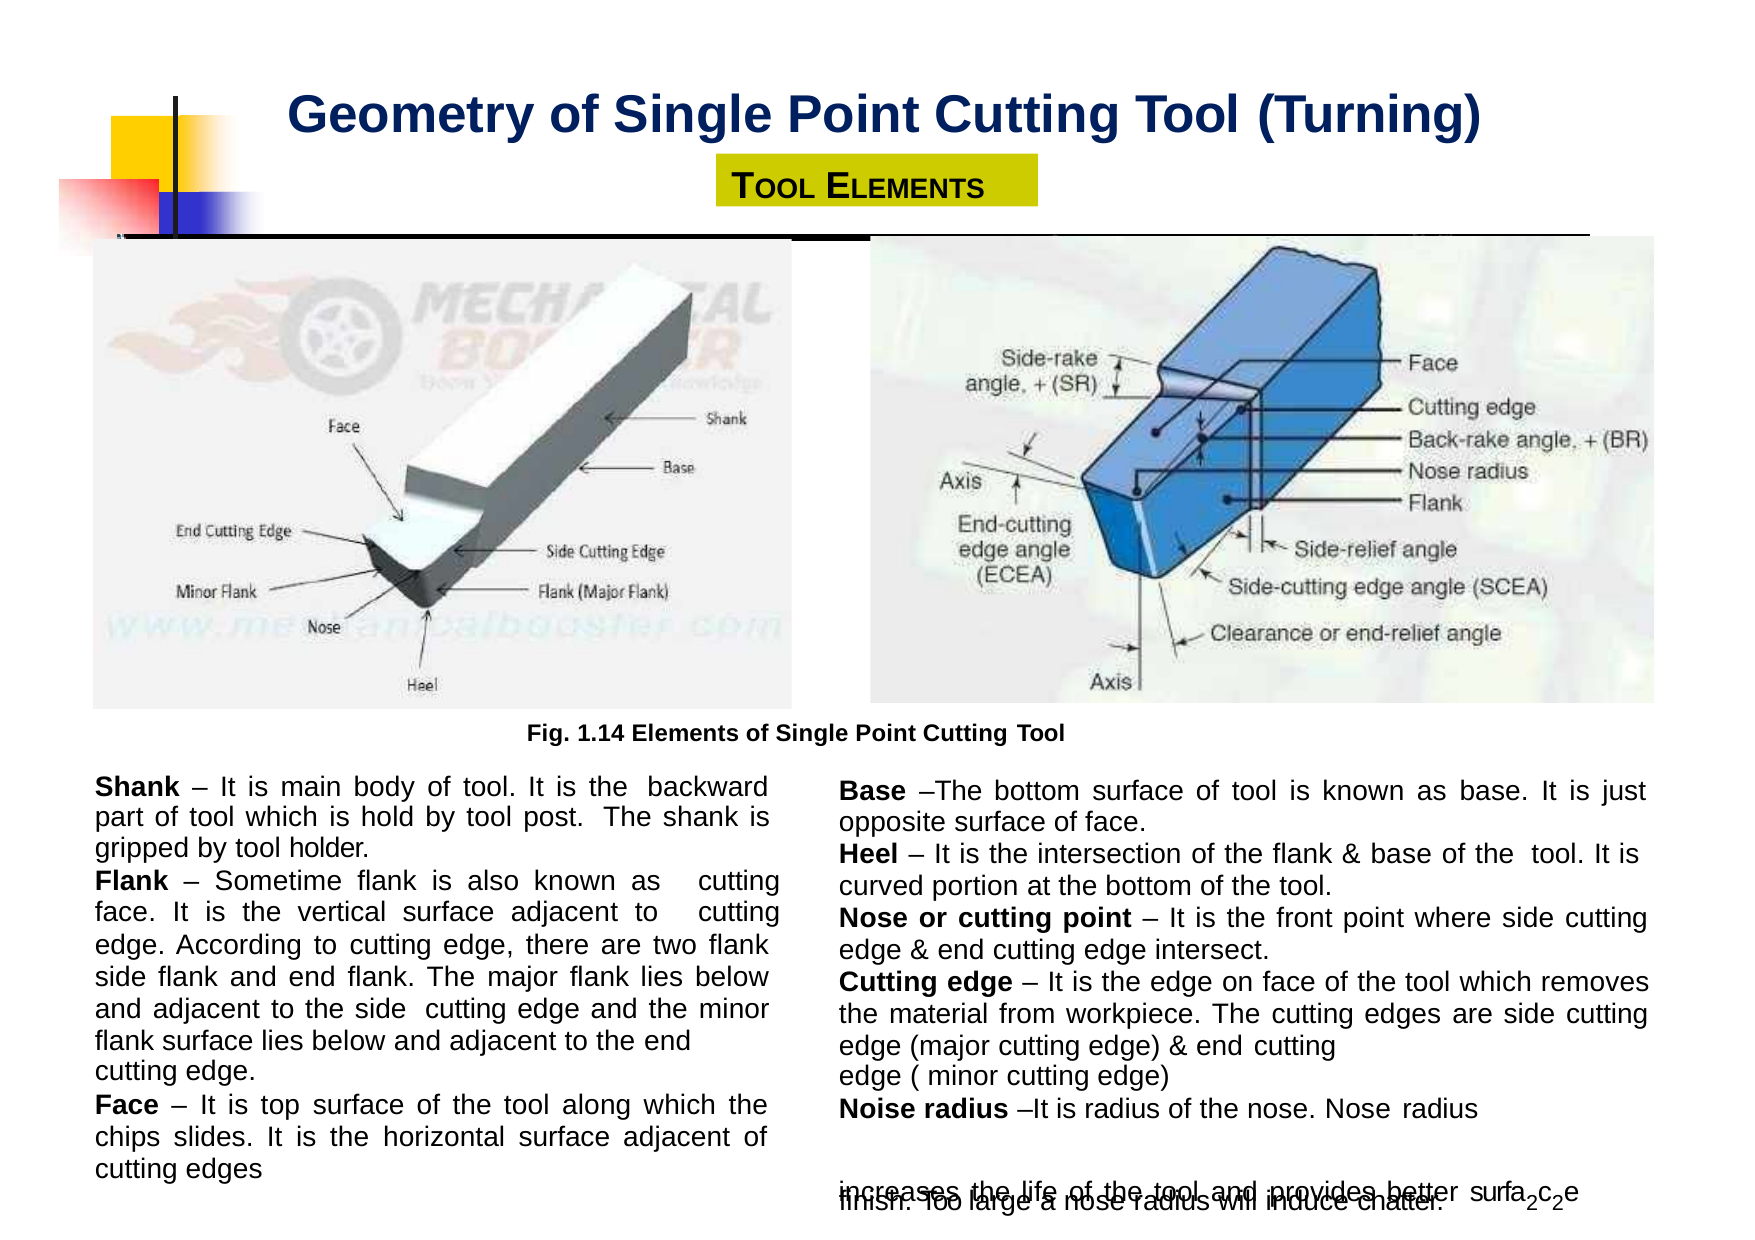

# Geometry of Single Point Cutting Tool (Turning)

TOOL ELEMENTS

Fig. 1.14 Elements of Single Point Cutting Tool
Shank – It is main body of tool. It is the backward  part of tool which is hold by tool post. The shank is  gripped by tool holder.
Base –The bottom surface of tool is known as base. It is just  opposite surface of face.
Heel – It is the intersection of the flank & base of the tool. It is   curved portion at the bottom of the tool.
Nose or cutting point – It is the front point where side cutting  edge & end cutting edge intersect.
Cutting edge – It is the edge on face of the tool which removes  the material from workpiece. The cutting edges are side cutting  edge (major cutting edge) & end cutting
edge ( minor cutting edge)
Noise radius –It is radius of the nose. Nose radius
Flank  –  Sometime  flank  is  also  known  as	cutting
face.  It  is  the  vertical  surface  adjacent  to	cutting
edge. According to cutting edge, there are two flank  side flank and end flank. The major flank lies below  and adjacent to the side cutting edge and the minor  flank surface lies below and adjacent to the end
cutting edge.
Face – It is top surface of the tool along which the  chips slides. It is the horizontal surface adjacent of  cutting edges
increases the life of the tool and provides better surfa2c2e
finish. Too large a nose radius will induce chatter.